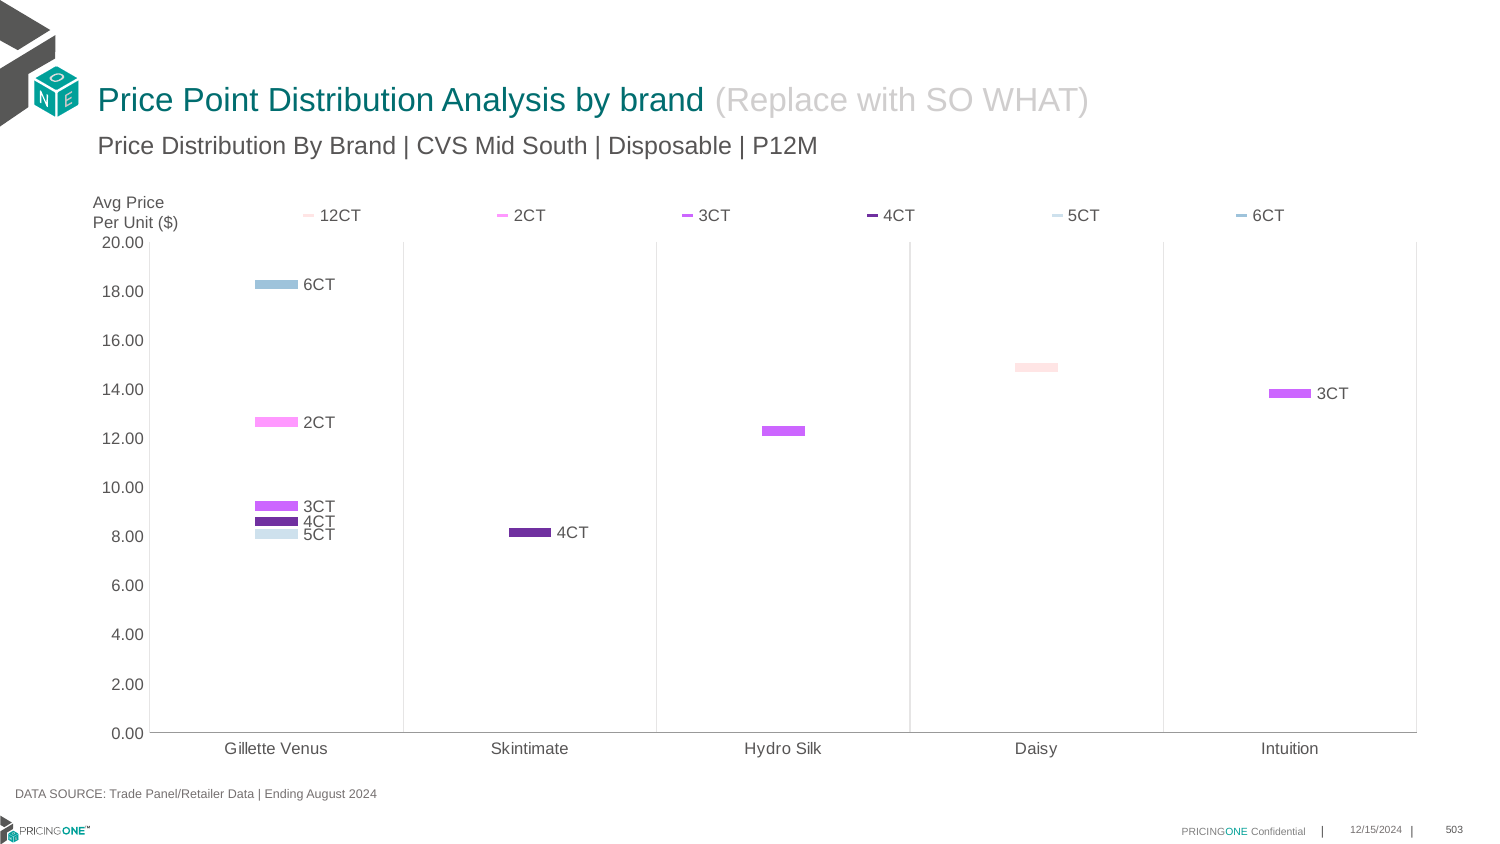

# Price Point Distribution Analysis by brand (Replace with SO WHAT)
Price Distribution By Brand | CVS Mid South | Disposable | P12M

### Chart

| Category | 12CT | 2CT | 3CT | 4CT | 5CT | 6CT |
|---|---|---|---|---|---|---|
| Gillette Venus | None | 12.656019562144195 | 9.24363050194779 | 8.611282393133905 | 8.100882986859487 | 18.277296844456856 |
| Skintimate | None | None | None | 8.1537736533024 | None | None |
| Hydro Silk | None | None | 12.291387559808612 | None | None | None |
| Daisy | 14.887548070547673 | None | None | None | None | None |
| Intuition | None | None | 13.830276655268884 | None | None | None |
Avg Price
Per Unit ($)
DATA SOURCE: Trade Panel/Retailer Data | Ending August 2024
12/15/2024
503